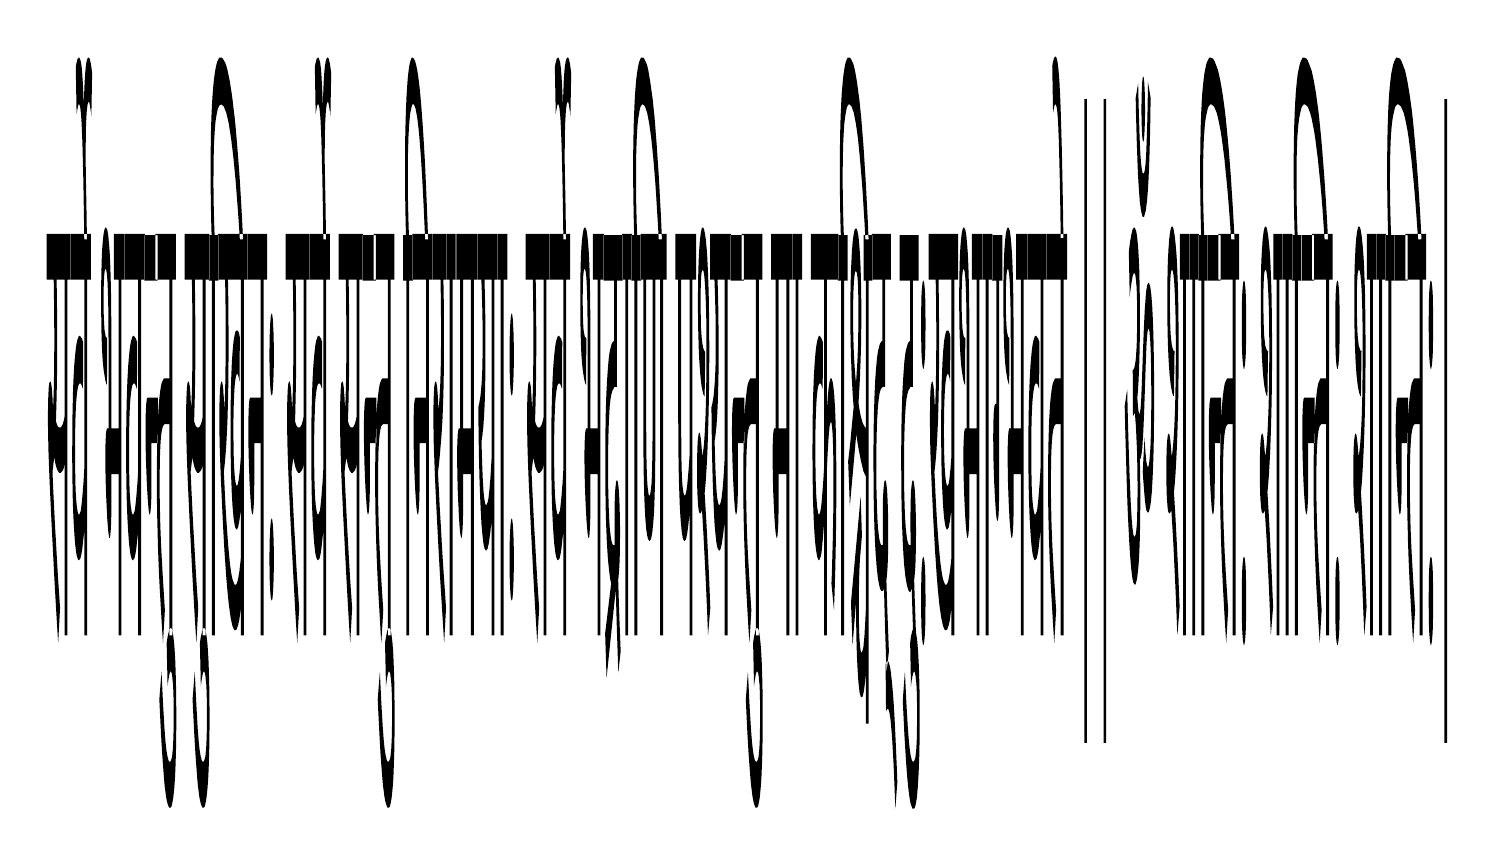

सर्वे भवन्तु सुखिनः
 सर्वे सन्तु निरामयाः
 सर्वे भद्राणि पश्यन्तु
मा कश्चिद् दु:खभाग्भवते ||
 ॐ शान्ति: शान्ति: शान्ति:|